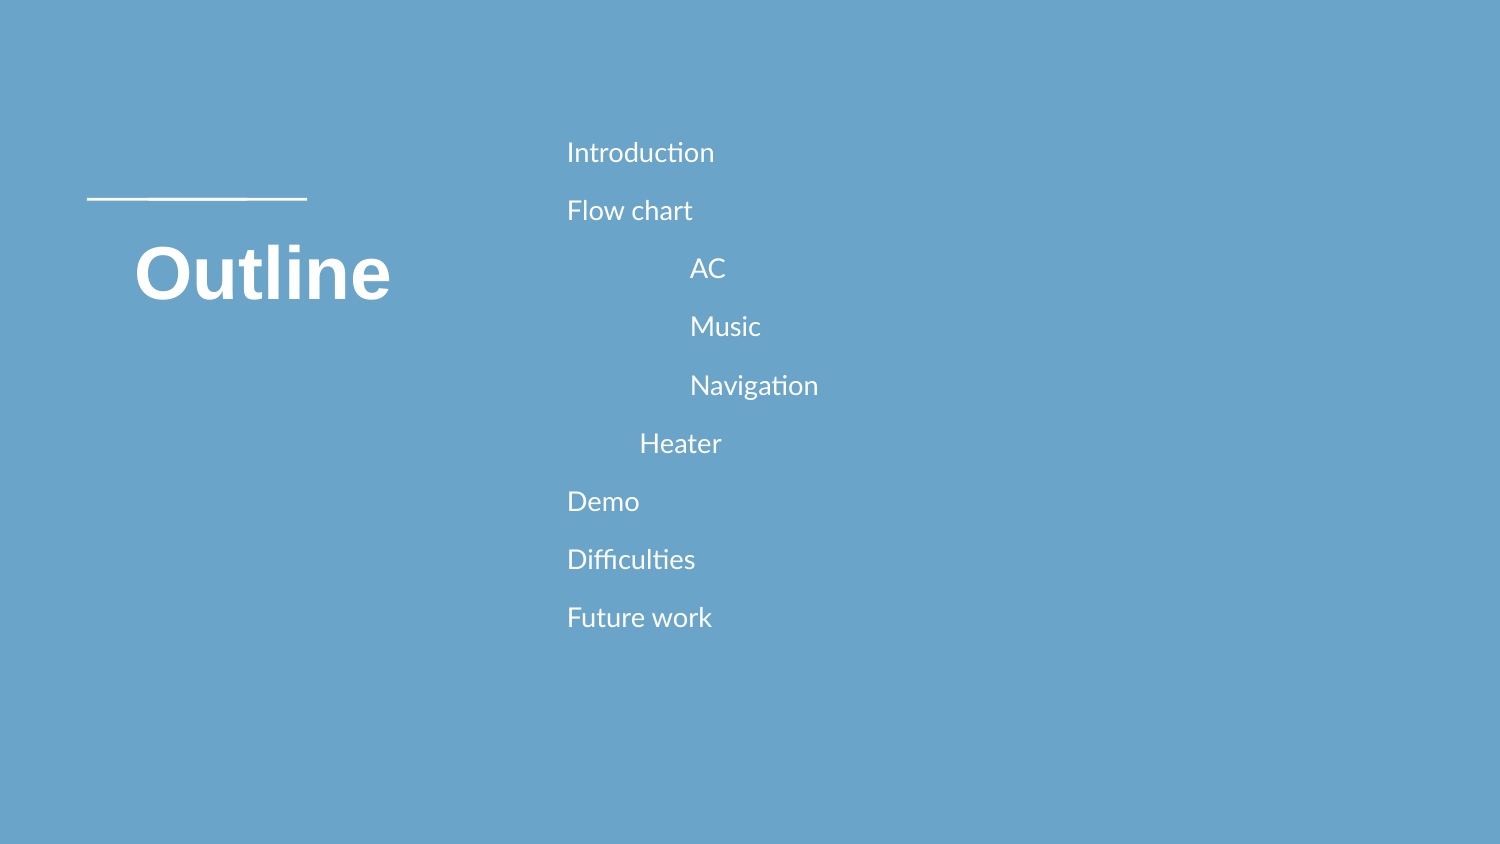

Introduction
Flow chart
	AC
	Music
	Navigation
Heater
Demo
Difficulties
Future work
# Outline